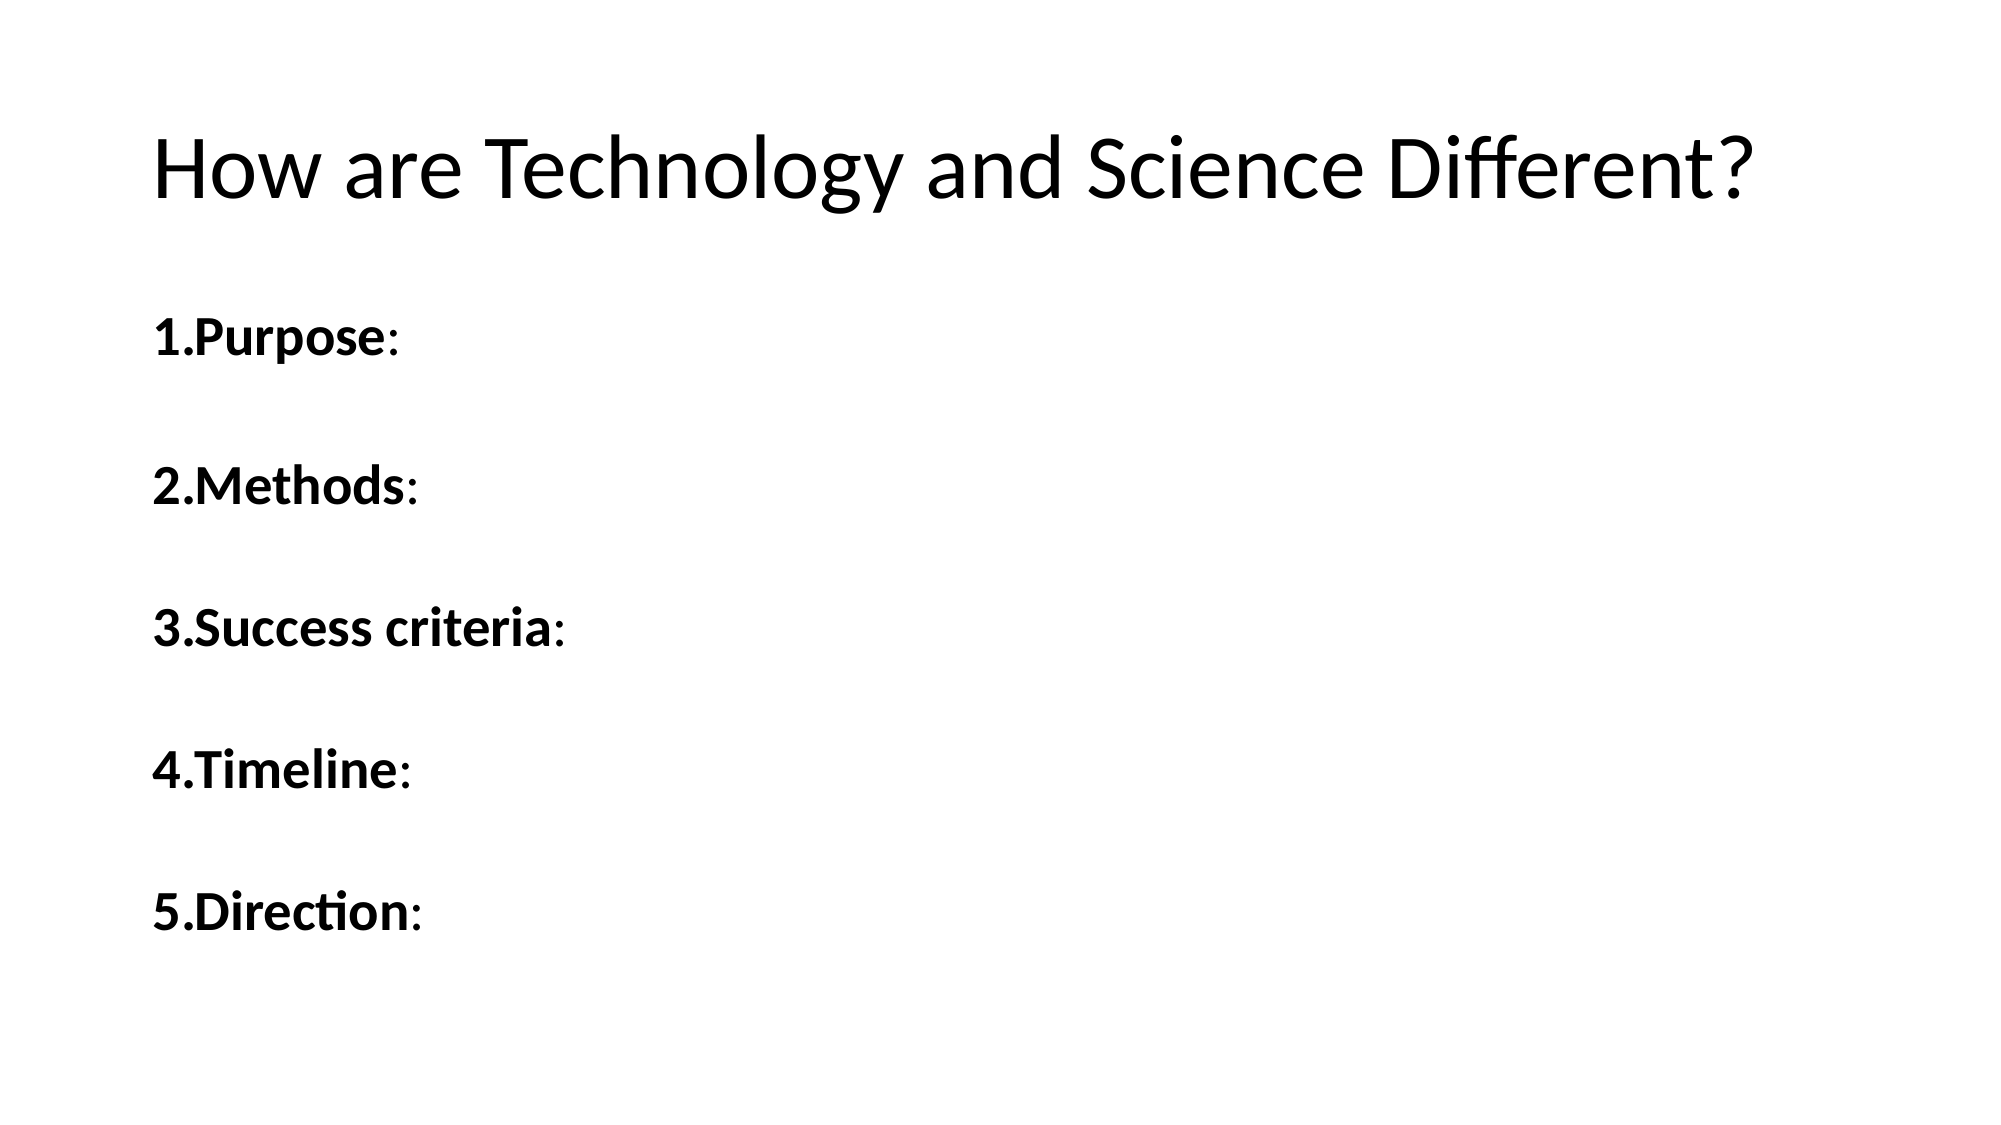

# How are Technology and Science Different?
Purpose:
Methods:
Success criteria:
Timeline:
Direction: